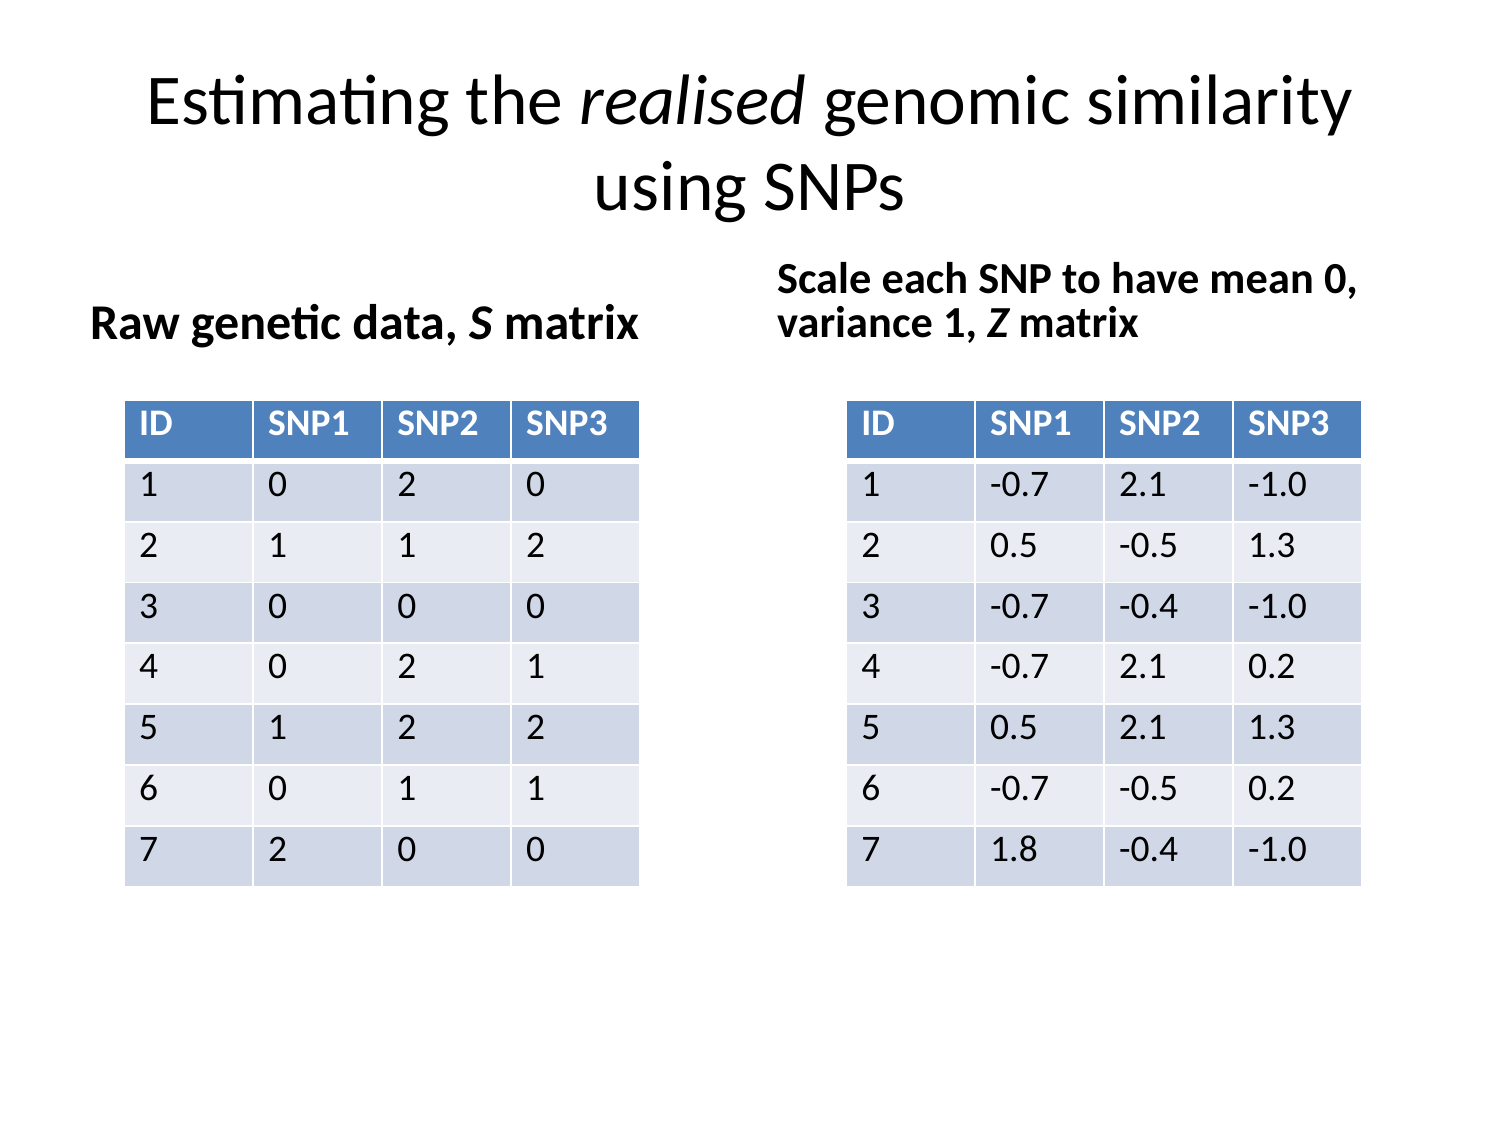

# Estimating the realised genomic similarity using SNPs
Raw genetic data, S matrix
Scale each SNP to have mean 0, variance 1, Z matrix
| ID | SNP1 | SNP2 | SNP3 |
| --- | --- | --- | --- |
| 1 | 0 | 2 | 0 |
| 2 | 1 | 1 | 2 |
| 3 | 0 | 0 | 0 |
| 4 | 0 | 2 | 1 |
| 5 | 1 | 2 | 2 |
| 6 | 0 | 1 | 1 |
| 7 | 2 | 0 | 0 |
| ID | SNP1 | SNP2 | SNP3 |
| --- | --- | --- | --- |
| 1 | -0.7 | 2.1 | -1.0 |
| 2 | 0.5 | -0.5 | 1.3 |
| 3 | -0.7 | -0.4 | -1.0 |
| 4 | -0.7 | 2.1 | 0.2 |
| 5 | 0.5 | 2.1 | 1.3 |
| 6 | -0.7 | -0.5 | 0.2 |
| 7 | 1.8 | -0.4 | -1.0 |